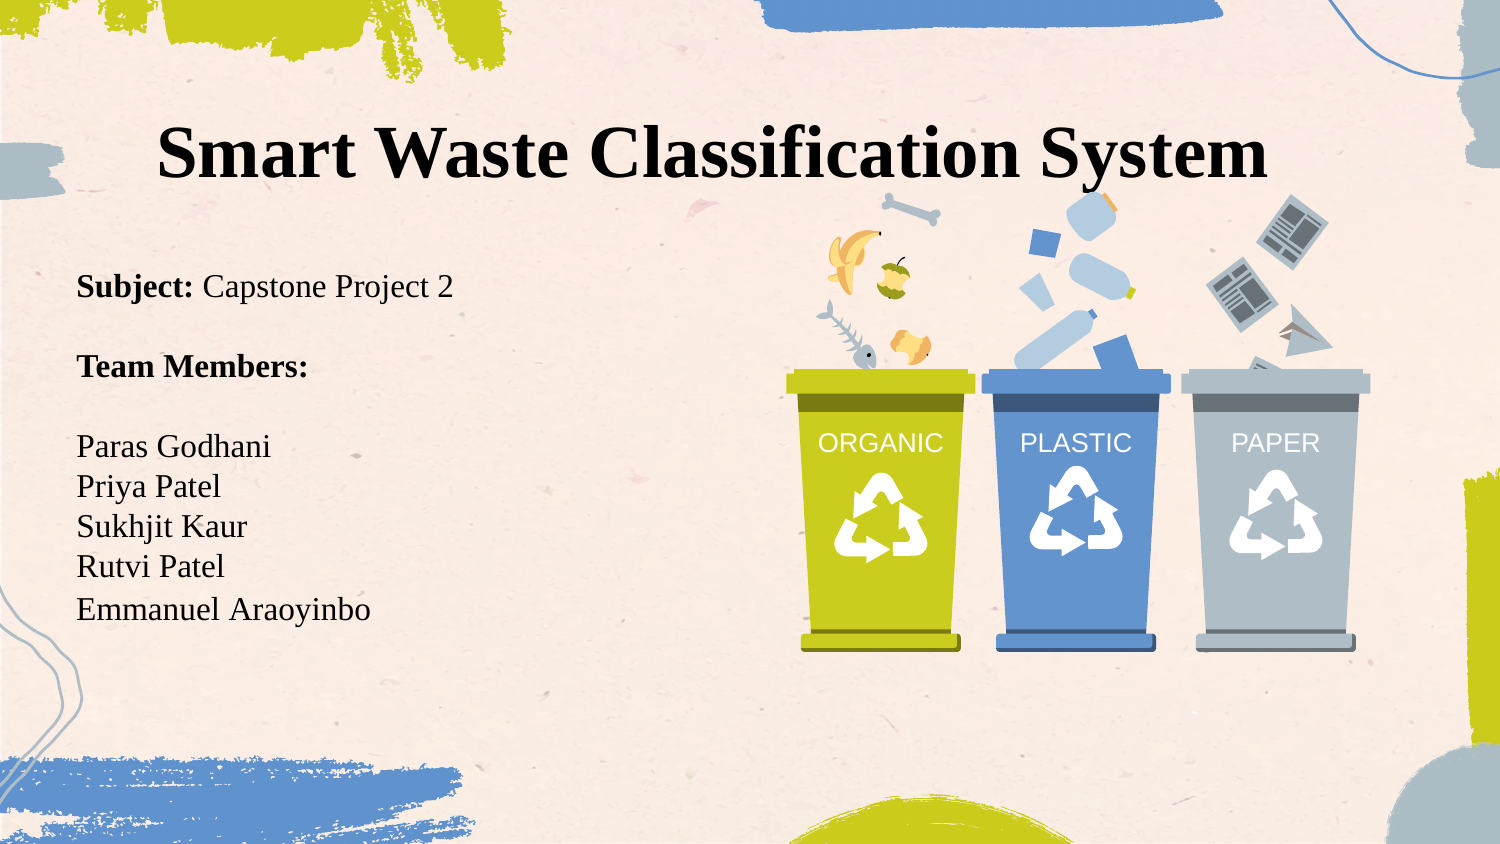

# Smart Waste Classification System

PLASTIC

ORGANIC

PAPER
Subject: Capstone Project 2

Team Members:

Paras Godhani
Priya Patel
Sukhjit Kaur
Rutvi Patel
   Emmanuel Araoyinbo